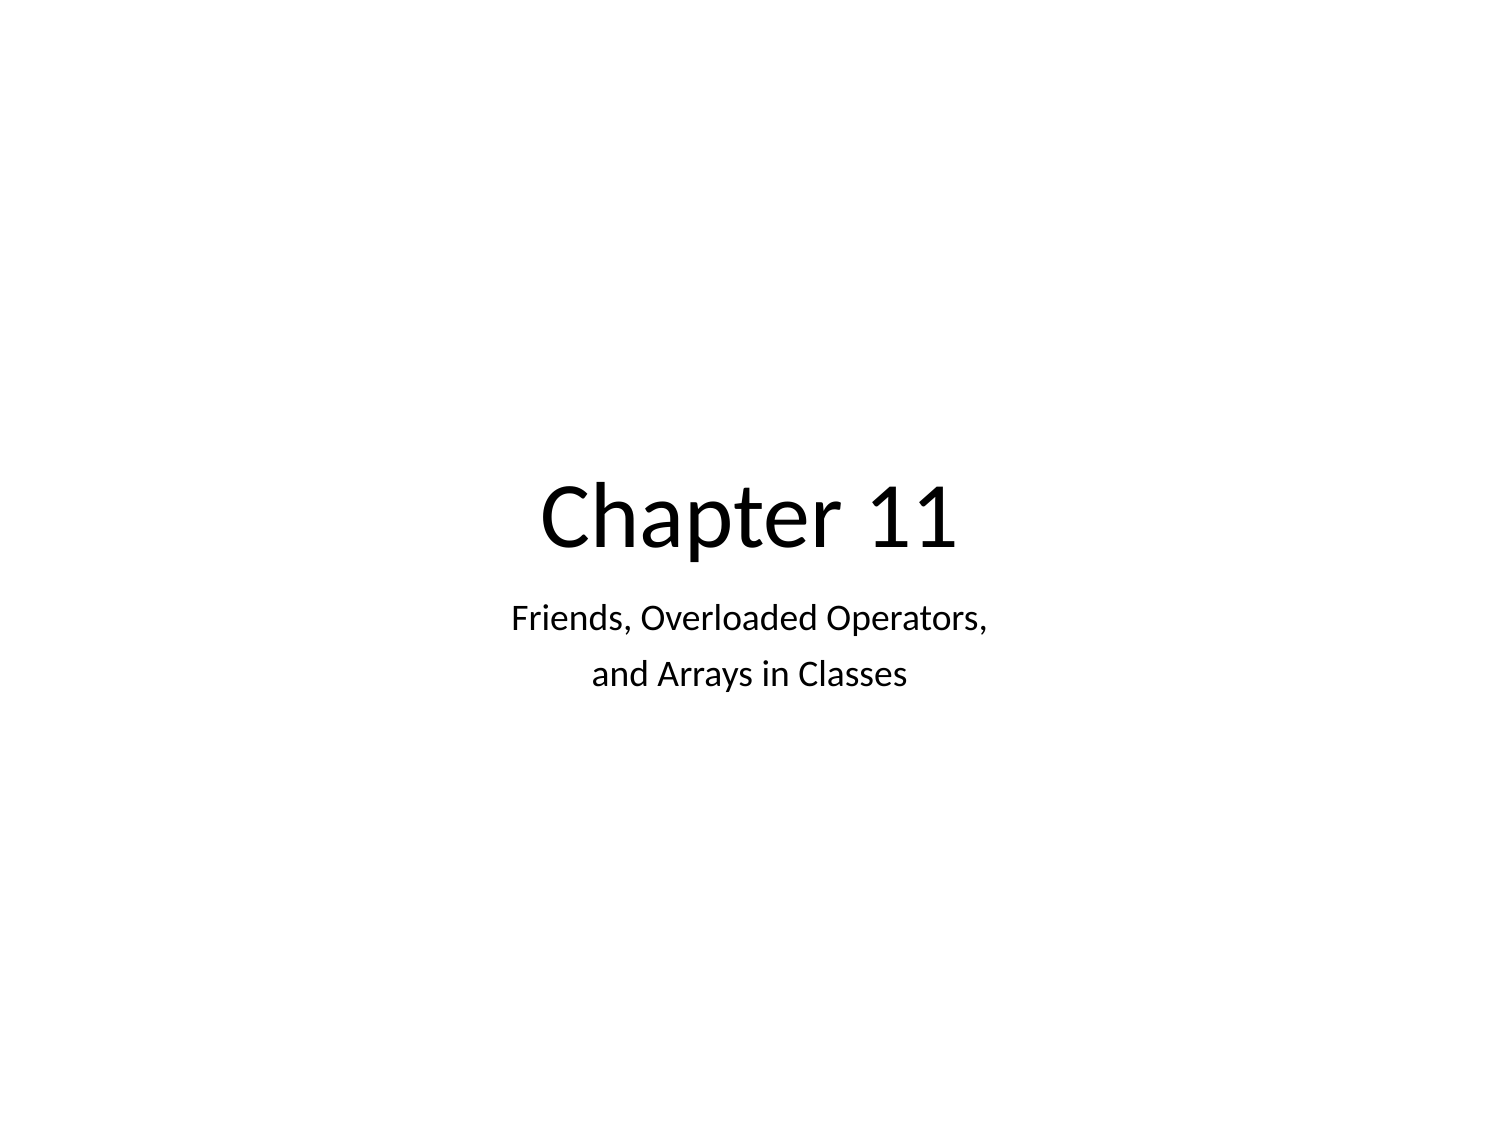

# Chapter 11
Friends, Overloaded Operators,
and Arrays in Classes